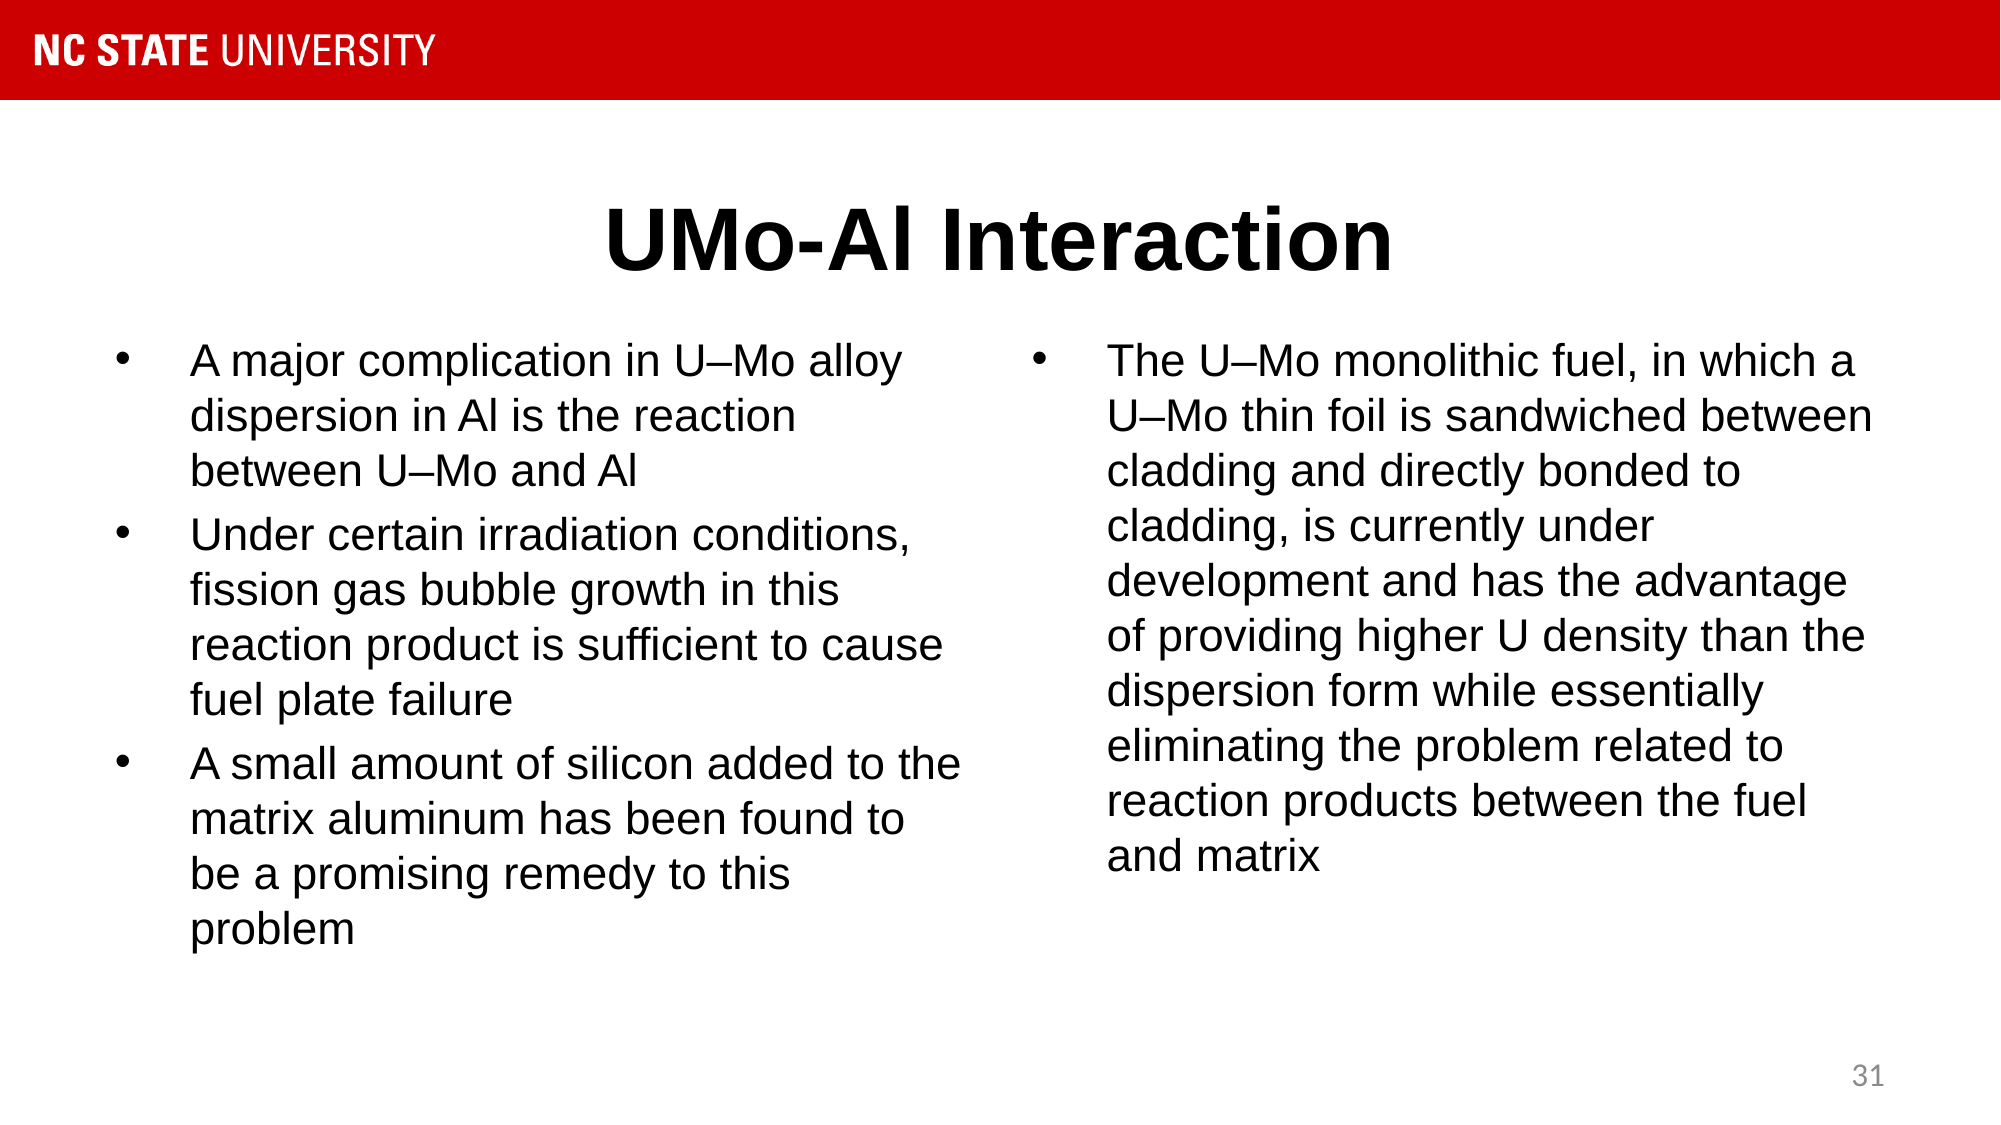

# UMo-Al Interaction
A major complication in U–Mo alloy dispersion in Al is the reaction between U–Mo and Al
Under certain irradiation conditions, fission gas bubble growth in this reaction product is sufficient to cause fuel plate failure
A small amount of silicon added to the matrix aluminum has been found to be a promising remedy to this problem

The U–Mo monolithic fuel, in which a U–Mo thin foil is sandwiched between cladding and directly bonded to cladding, is currently under development and has the advantage of providing higher U density than the dispersion form while essentially eliminating the problem related to reaction products between the fuel and matrix

31